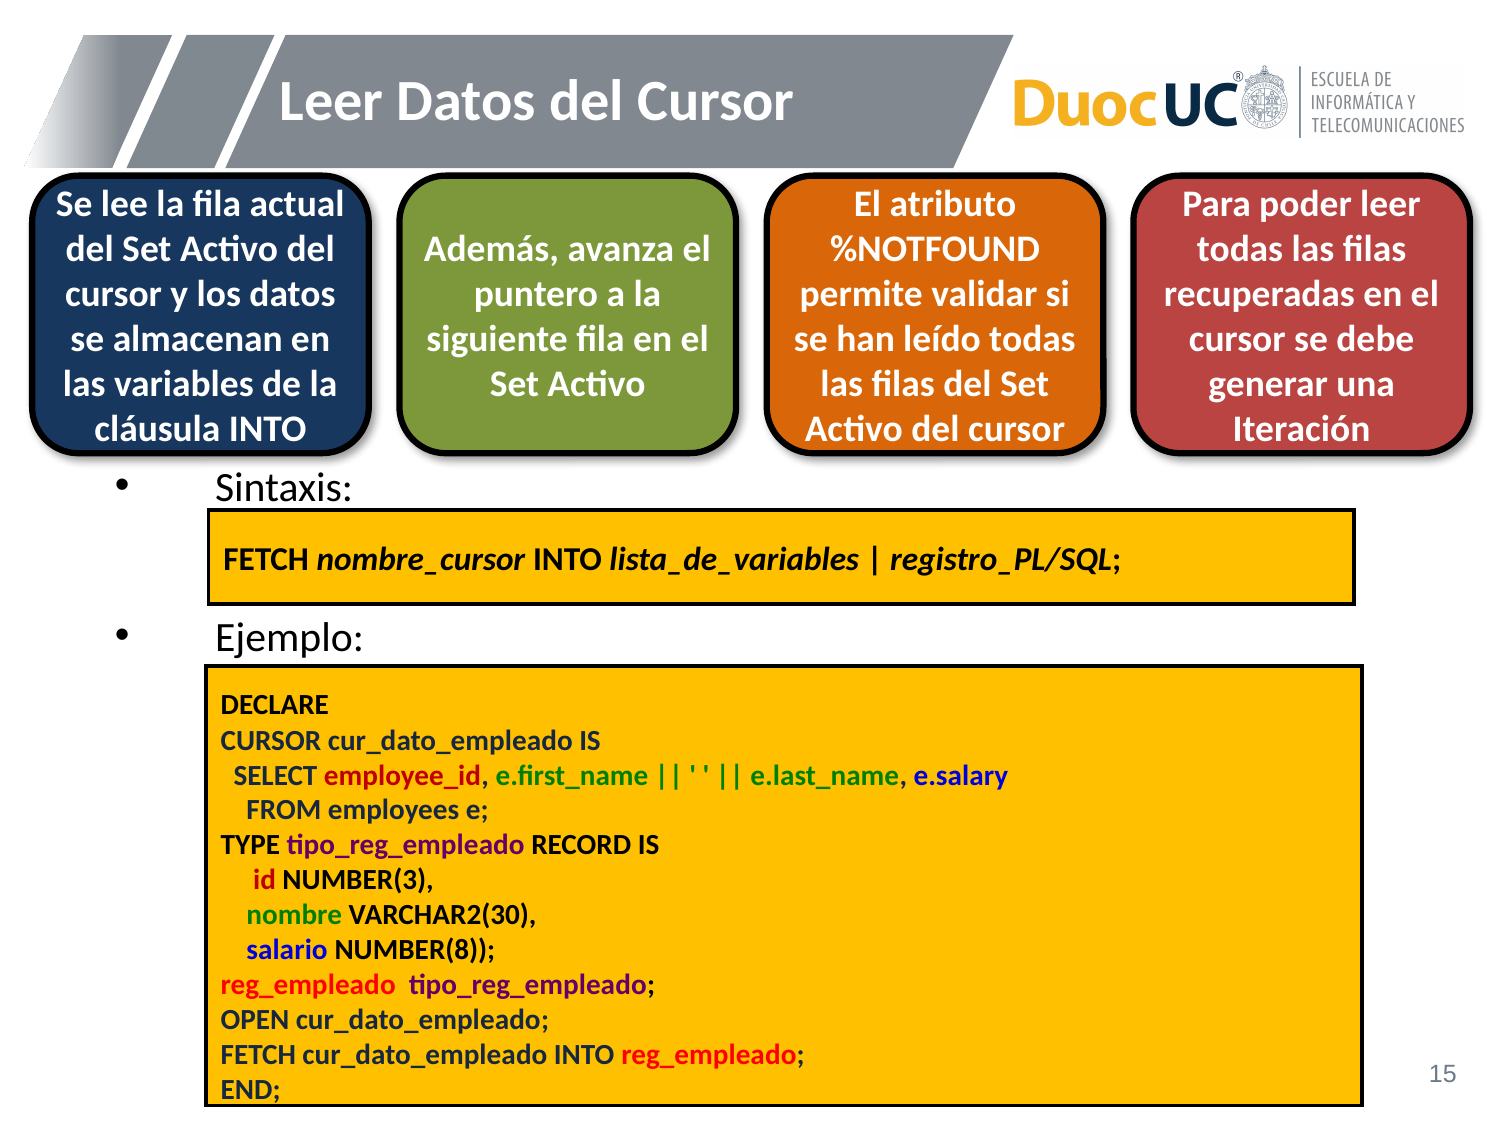

# Leer Datos del Cursor
Se lee la fila actual del Set Activo del cursor y los datos se almacenan en las variables de la cláusula INTO
Además, avanza el puntero a la siguiente fila en el Set Activo
El atributo %NOTFOUND permite validar si se han leído todas las filas del Set Activo del cursor
Para poder leer todas las filas recuperadas en el cursor se debe generar una Iteración
Sintaxis:

Ejemplo:

FETCH nombre_cursor INTO lista_de_variables | registro_PL/SQL;

DECLARE
CURSOR cur_dato_empleado IS
  SELECT employee_id, e.first_name || ' ' || e.last_name, e.salary
    FROM employees e;
TYPE tipo_reg_empleado RECORD IS
     id NUMBER(3),
    nombre VARCHAR2(30),
    salario NUMBER(8));
reg_empleado  tipo_reg_empleado;
OPEN cur_dato_empleado;
FETCH cur_dato_empleado INTO reg_empleado;
END;